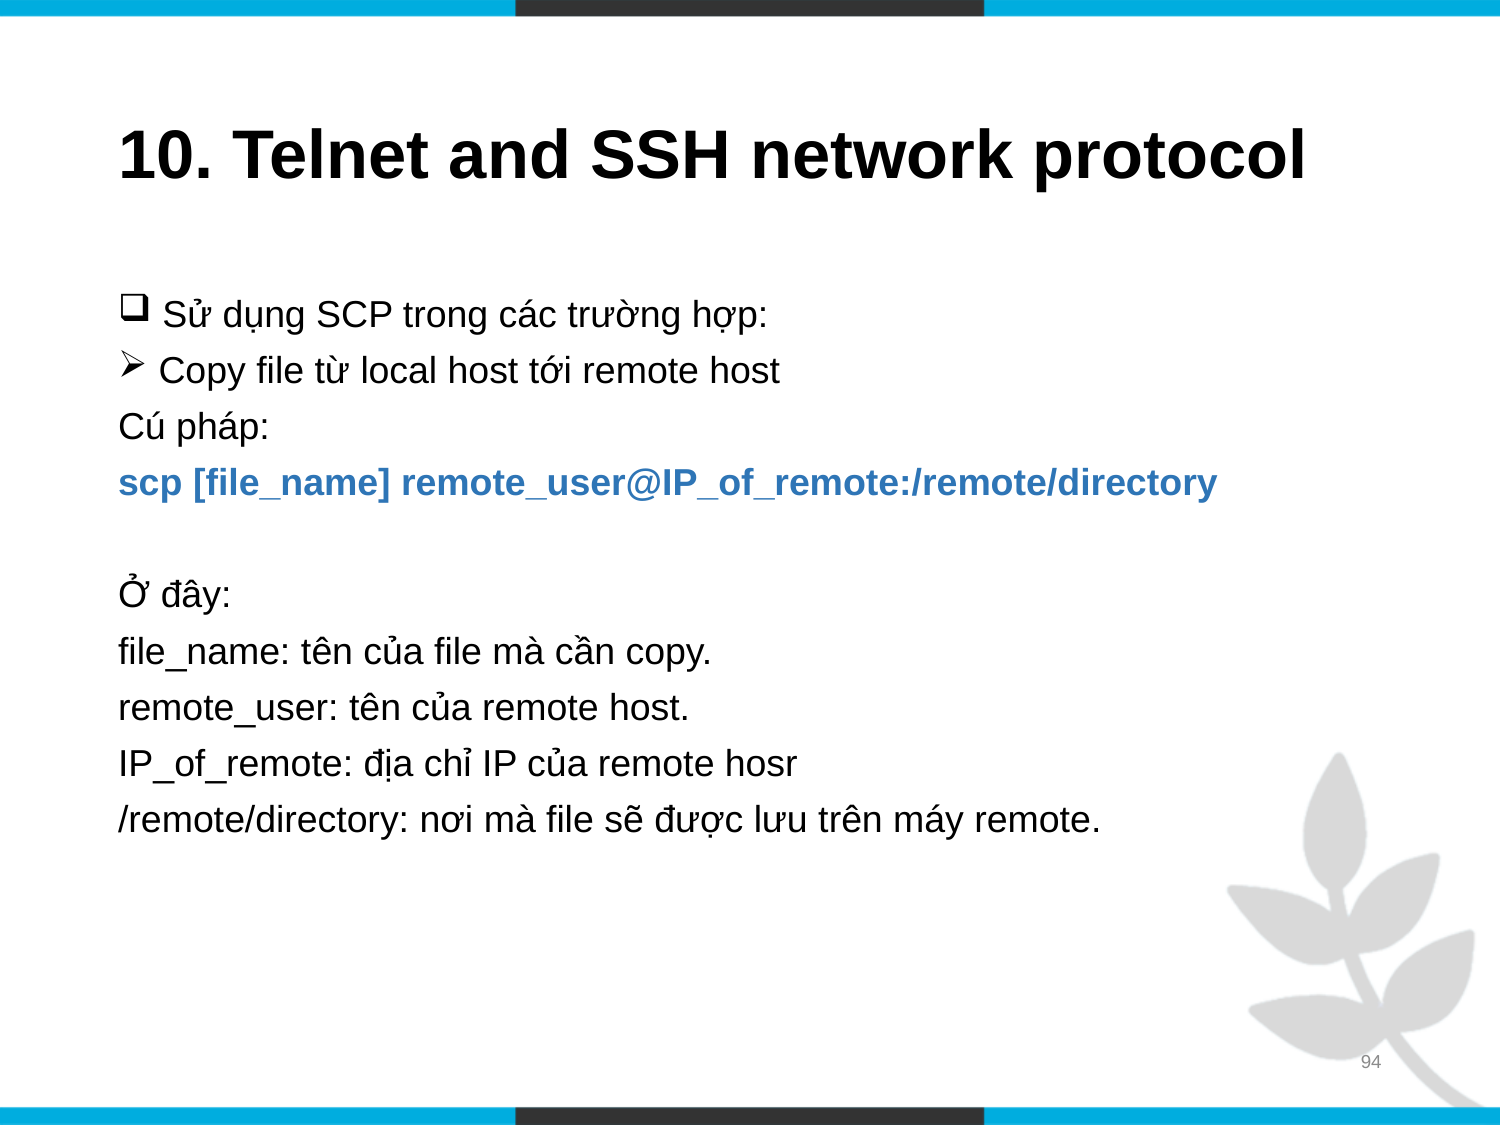

# 10. Telnet and SSH network protocol
 Sử dụng SCP trong các trường hợp:
 Copy file từ local host tới remote host
Cú pháp:
scp [file_name] remote_user@IP_of_remote:/remote/directory

Ở đây:
file_name: tên của file mà cần copy.
remote_user: tên của remote host.
IP_of_remote: địa chỉ IP của remote hosr
/remote/directory: nơi mà file sẽ được lưu trên máy remote.

94